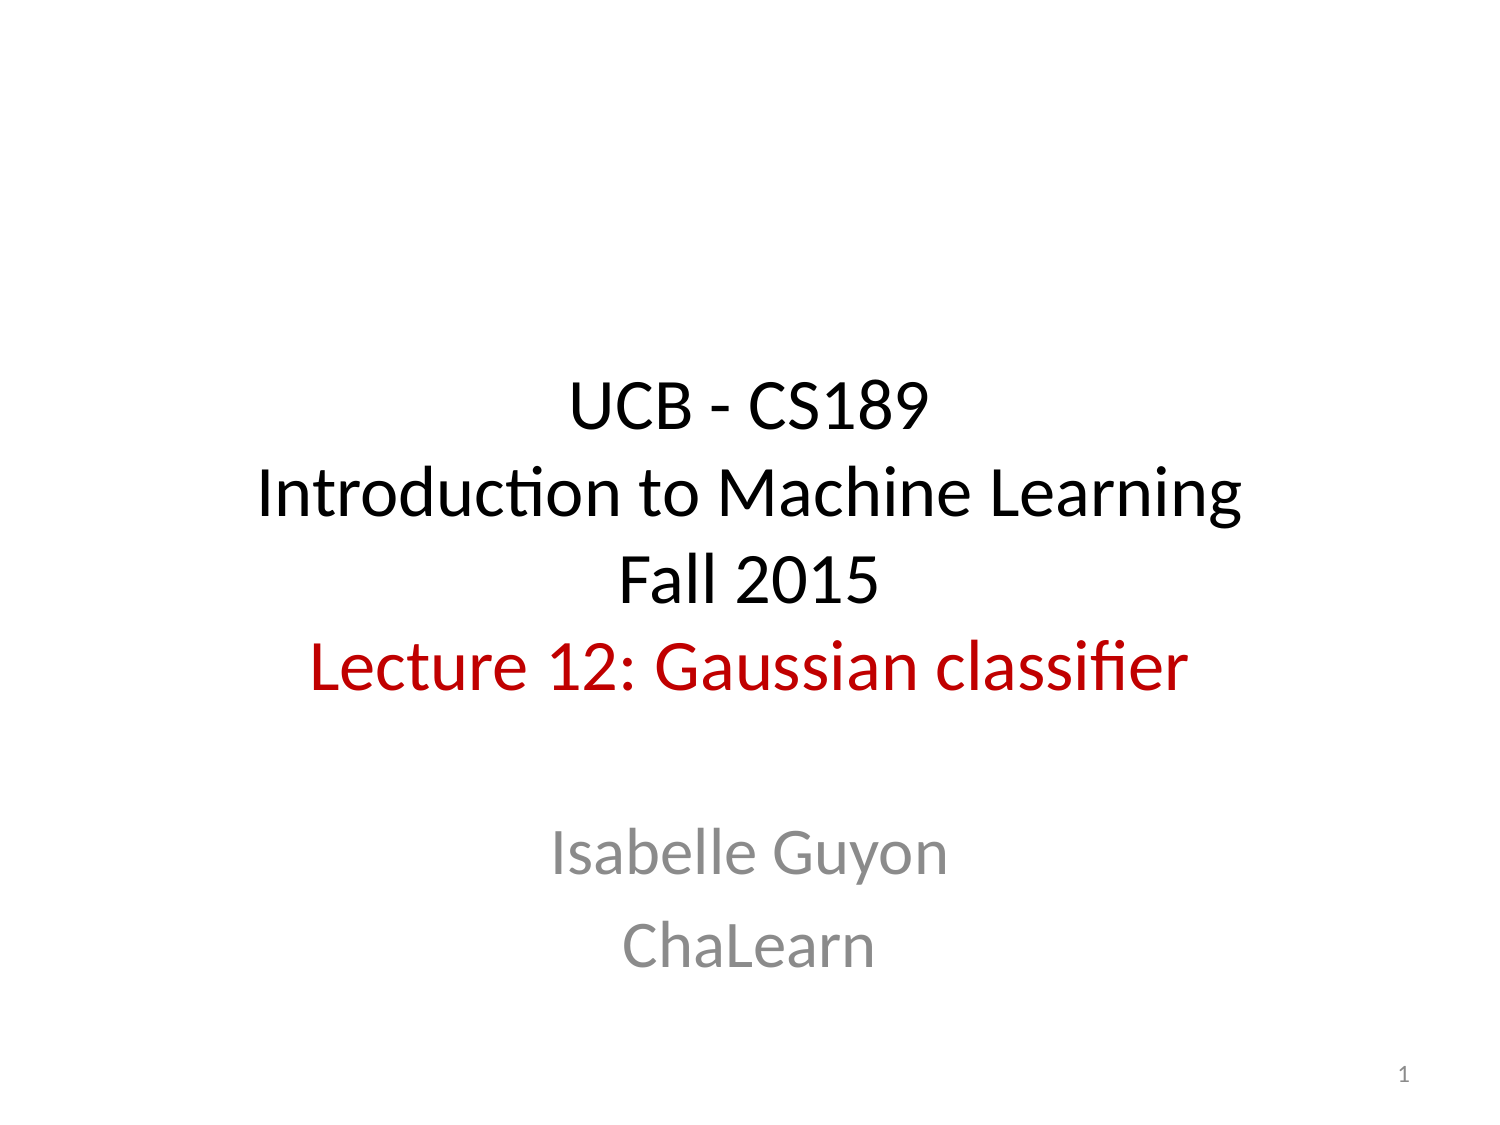

# UCB - CS189 Introduction to Machine Learning Fall 2015 Lecture 12: Gaussian classifier
Isabelle Guyon
ChaLearn
1